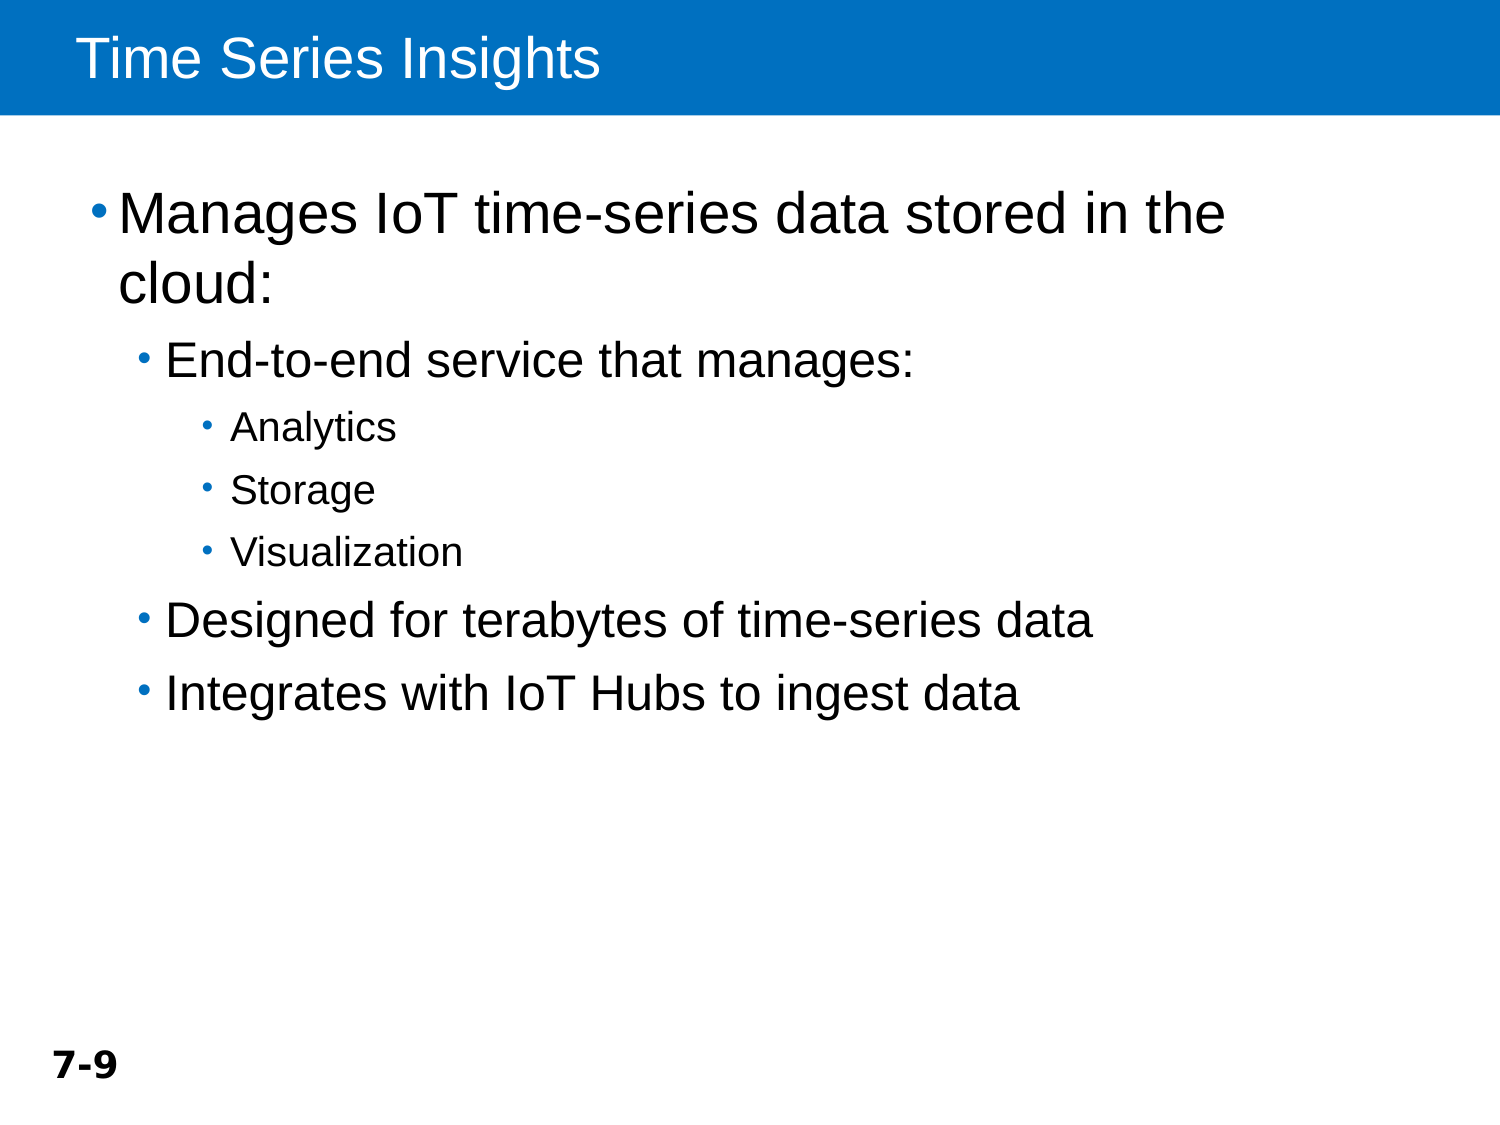

# Time Series Insights
Manages IoT time-series data stored in the cloud:
End-to-end service that manages:
Analytics
Storage
Visualization
Designed for terabytes of time-series data
Integrates with IoT Hubs to ingest data
7-9